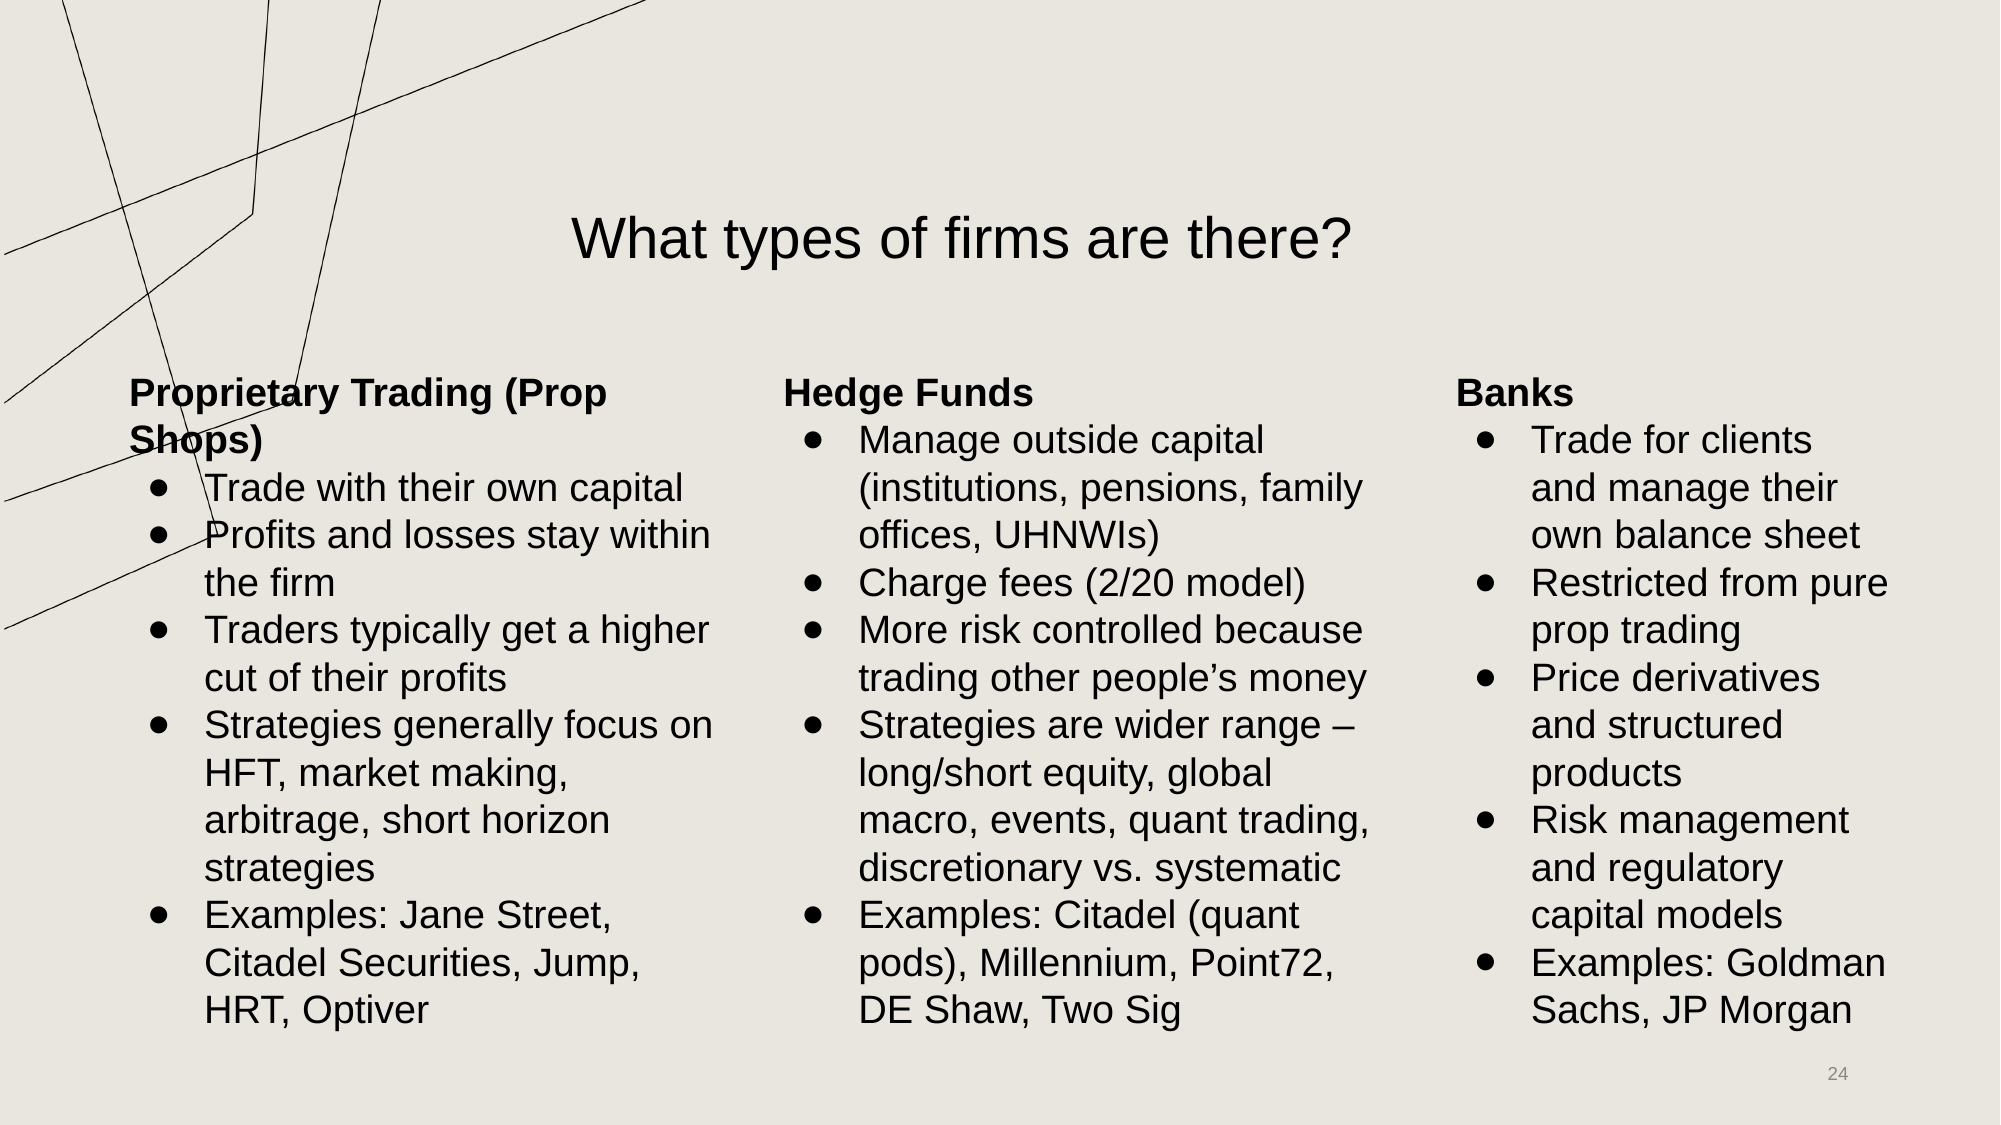

# What types of firms are there?
Proprietary Trading (Prop Shops)
Trade with their own capital
Profits and losses stay within the firm
Traders typically get a higher cut of their profits
Strategies generally focus on HFT, market making, arbitrage, short horizon strategies
Examples: Jane Street, Citadel Securities, Jump, HRT, Optiver
Hedge Funds
Manage outside capital (institutions, pensions, family offices, UHNWIs)
Charge fees (2/20 model)
More risk controlled because trading other people’s money
Strategies are wider range – long/short equity, global macro, events, quant trading, discretionary vs. systematic
Examples: Citadel (quant pods), Millennium, Point72, DE Shaw, Two Sig
Banks
Trade for clients and manage their own balance sheet
Restricted from pure prop trading
Price derivatives and structured products
Risk management and regulatory capital models
Examples: Goldman Sachs, JP Morgan
24